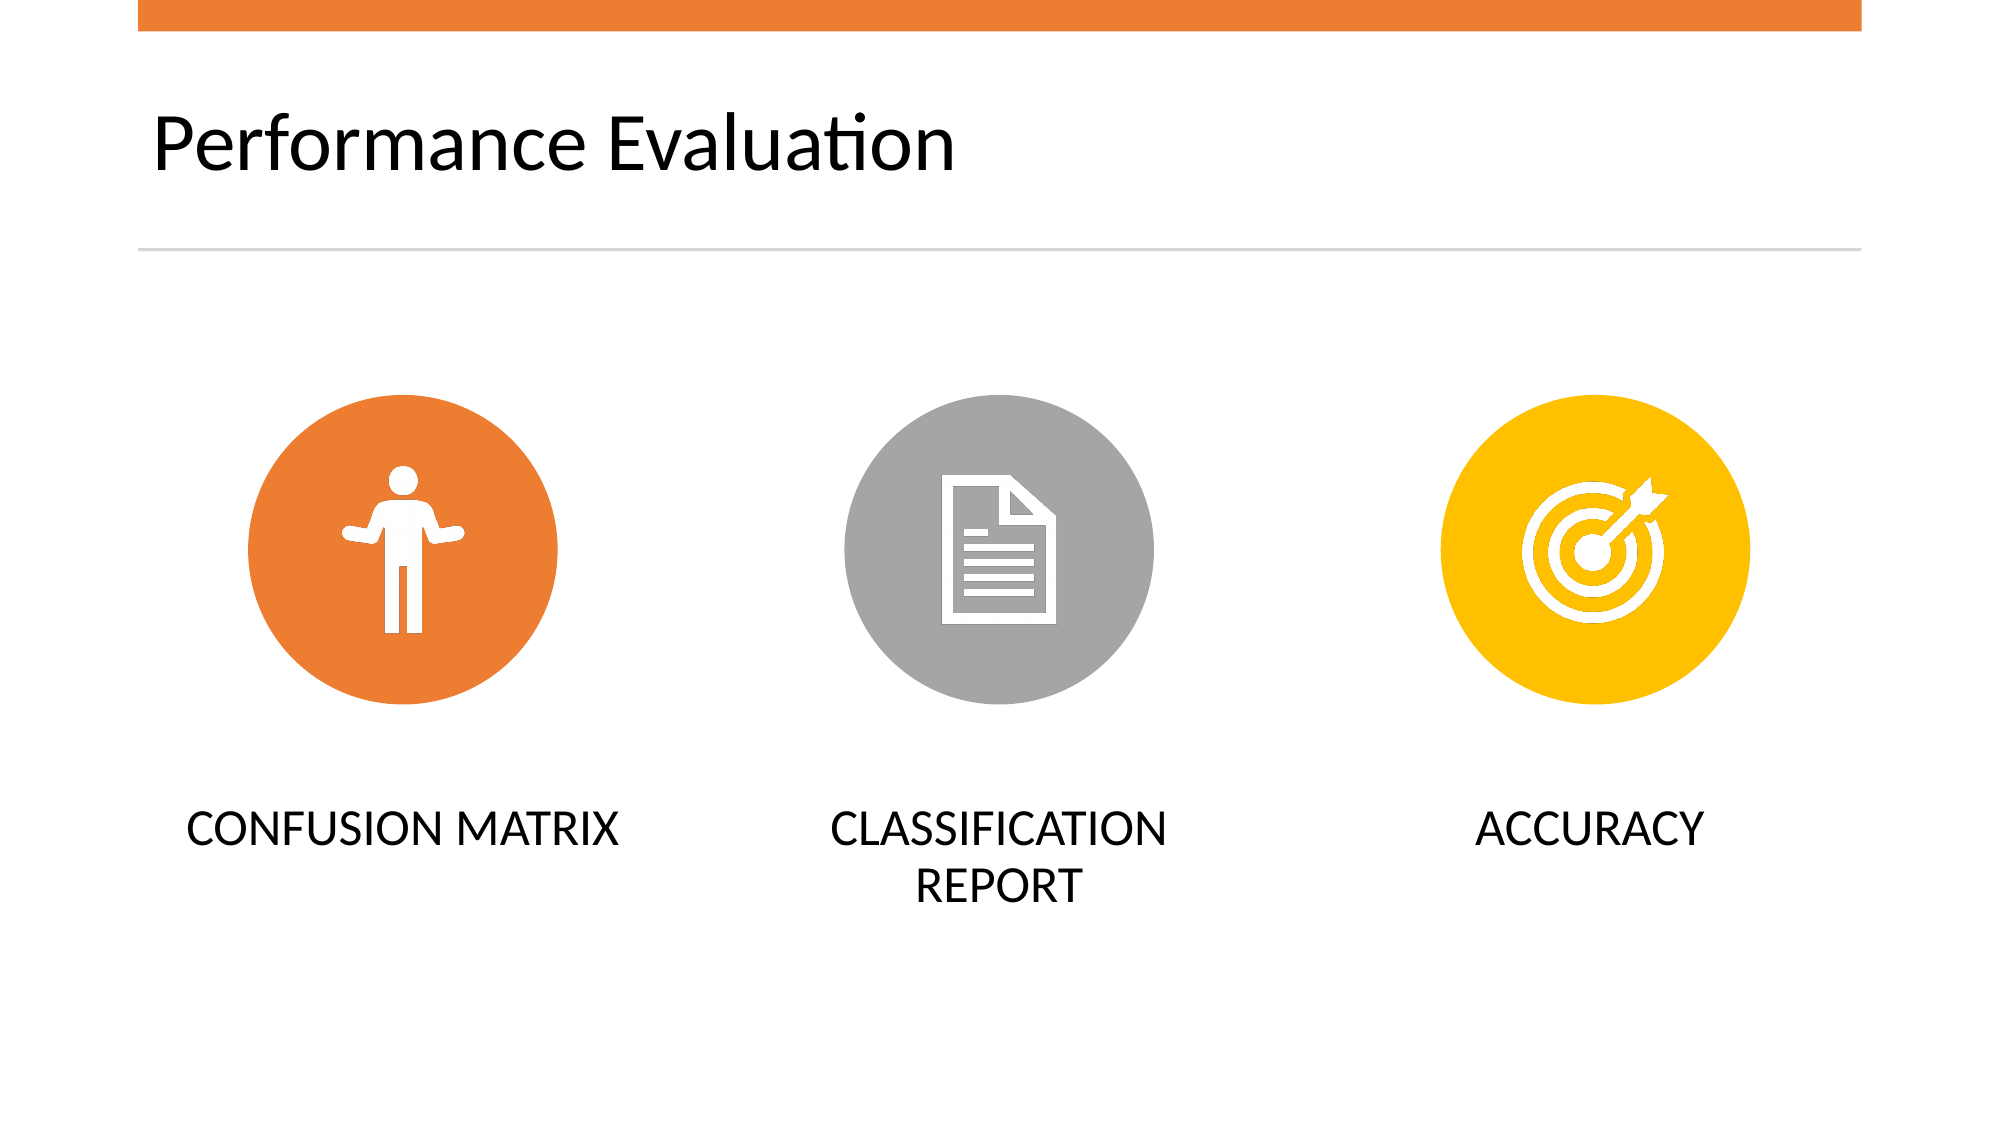

Performance Evaluation

Confusion Matrix
Classification Report
Accuracy